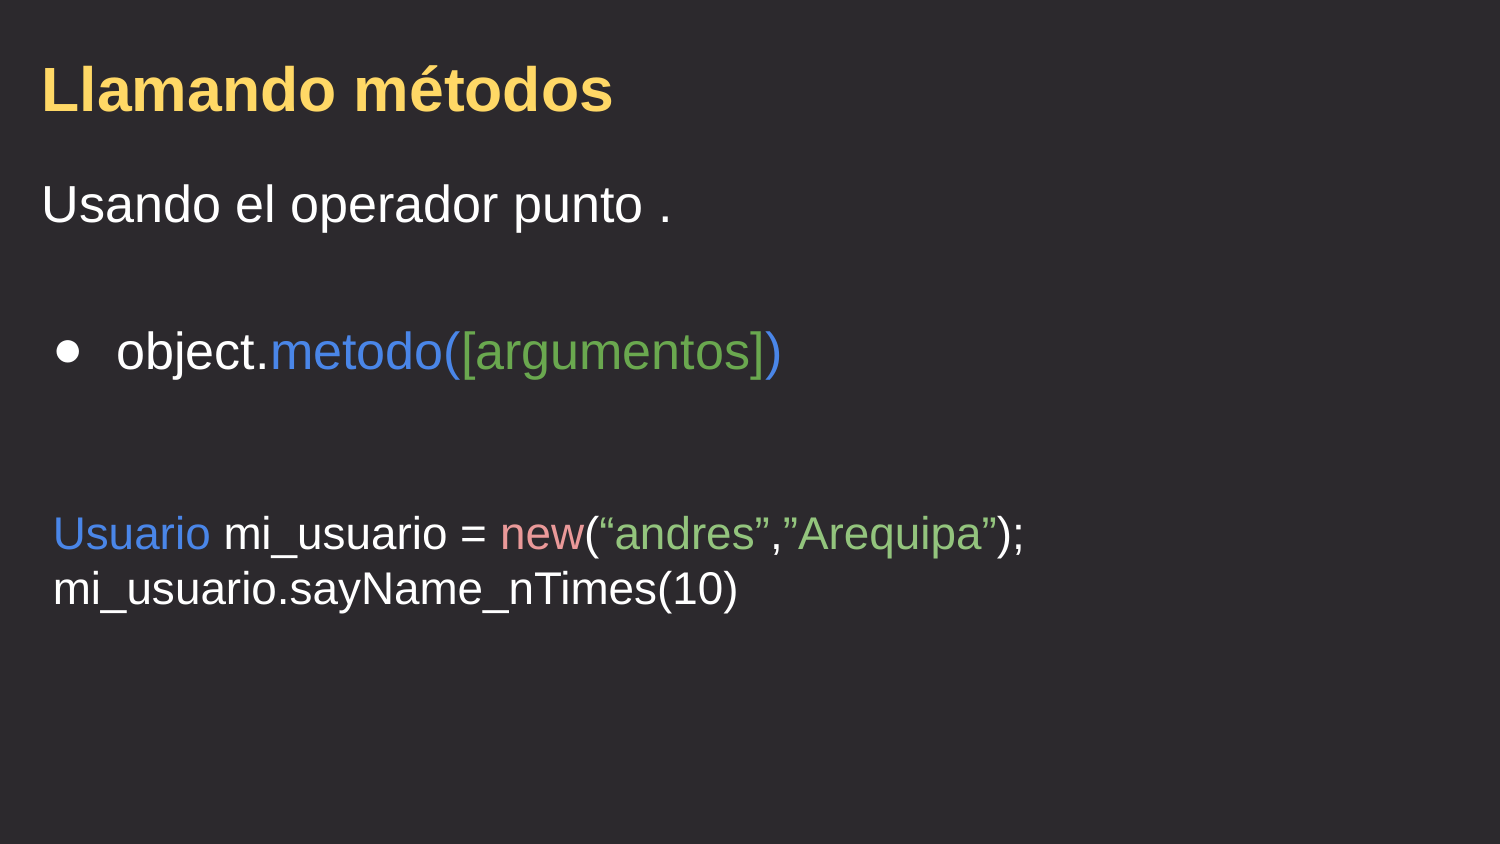

# Llamando métodos
Usando el operador punto .
object.metodo([argumentos])
Usuario mi_usuario = new(“andres”,”Arequipa”);
mi_usuario.sayName_nTimes(10)